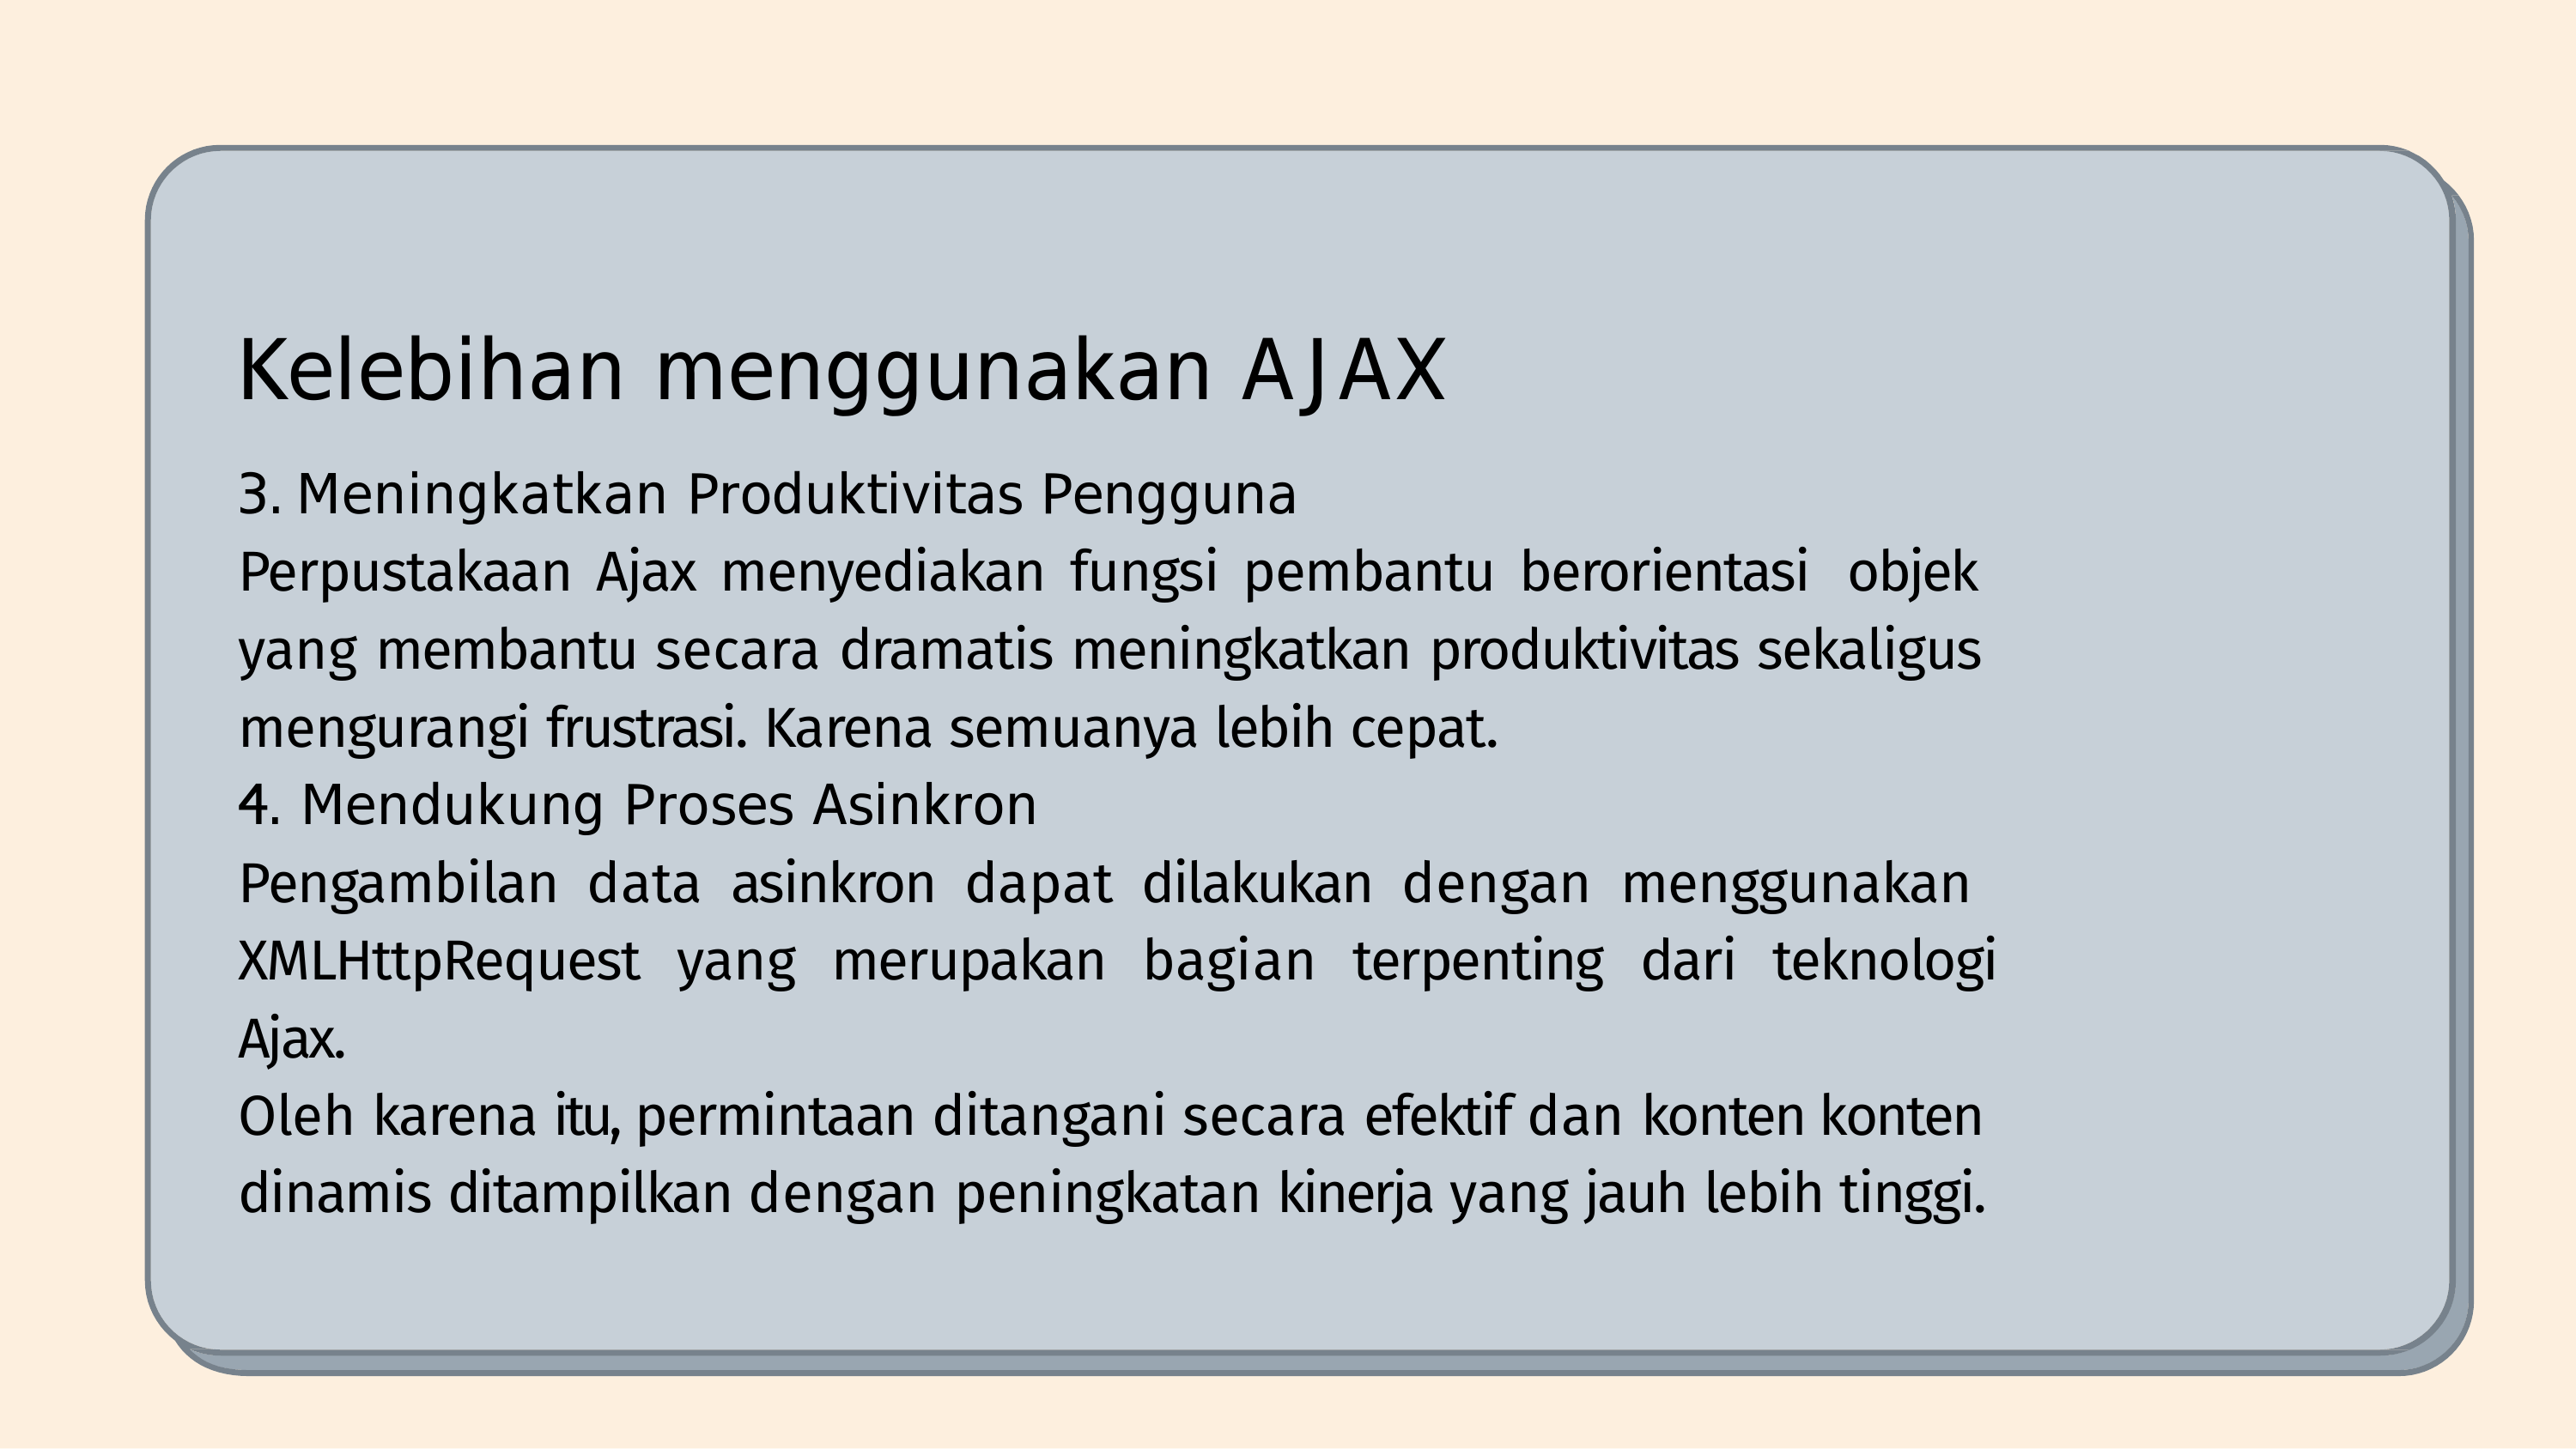

# Kelebihan menggunakan AJAX
Meningkatkan Produktivitas Pengguna
Perpustakaan Ajax menyediakan fungsi pembantu berorientasi objek  yang membantu secara dramatis meningkatkan produktivitas sekaligus  mengurangi frustrasi. Karena semuanya lebih cepat.
Mendukung Proses Asinkron
Pengambilan data asinkron dapat dilakukan dengan menggunakan  XMLHttpRequest yang merupakan bagian terpenting dari teknologi Ajax.
Oleh karena itu, permintaan ditangani secara efektif dan konten konten  dinamis ditampilkan dengan peningkatan kinerja yang jauh lebih tinggi.